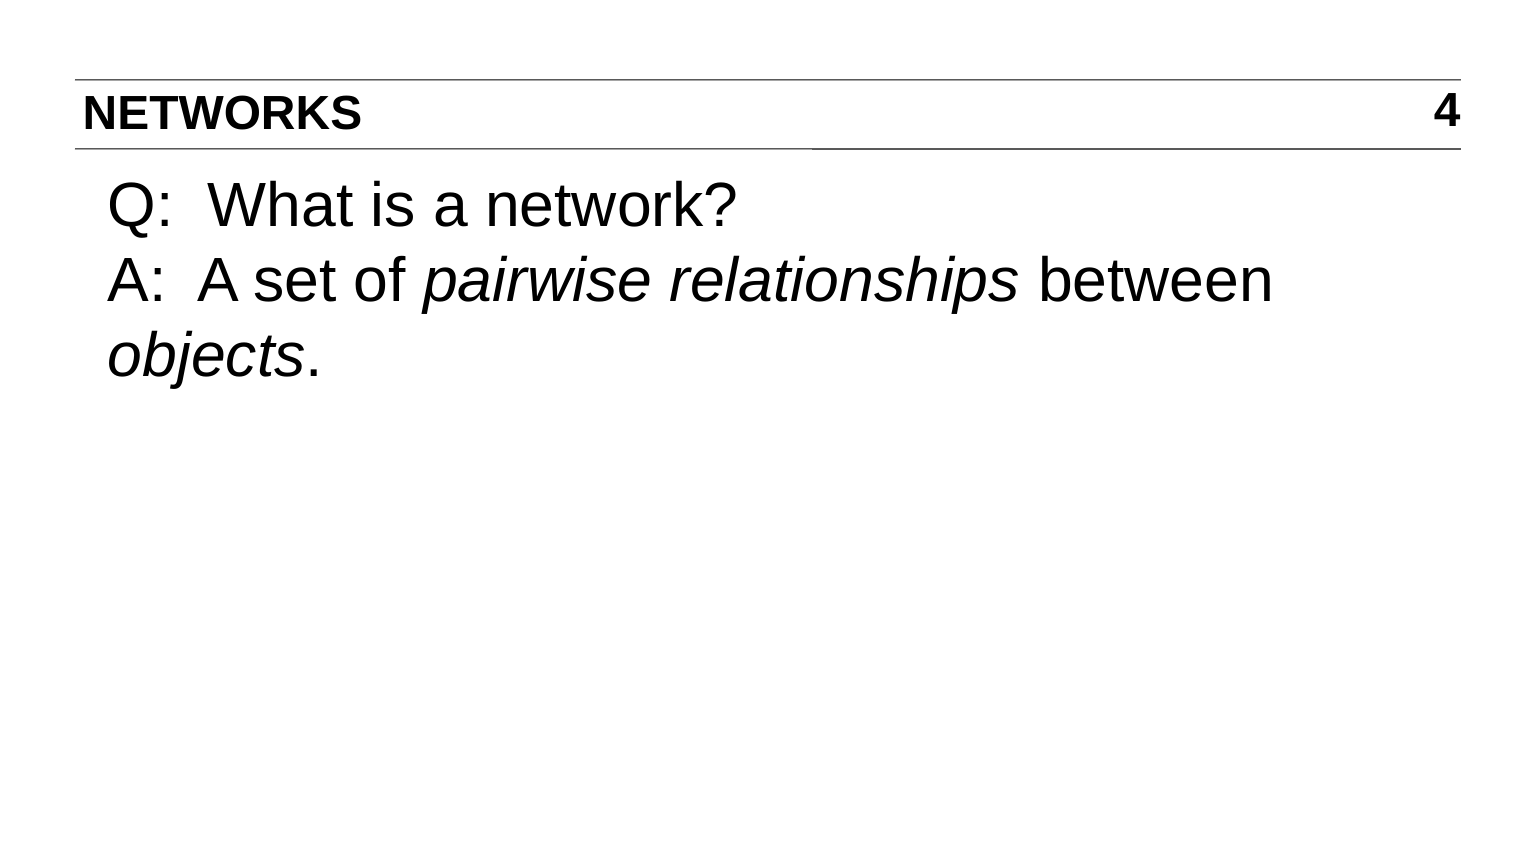

Networks
4
Q:  What is a network?
A:  A set of pairwise relationships between objects.